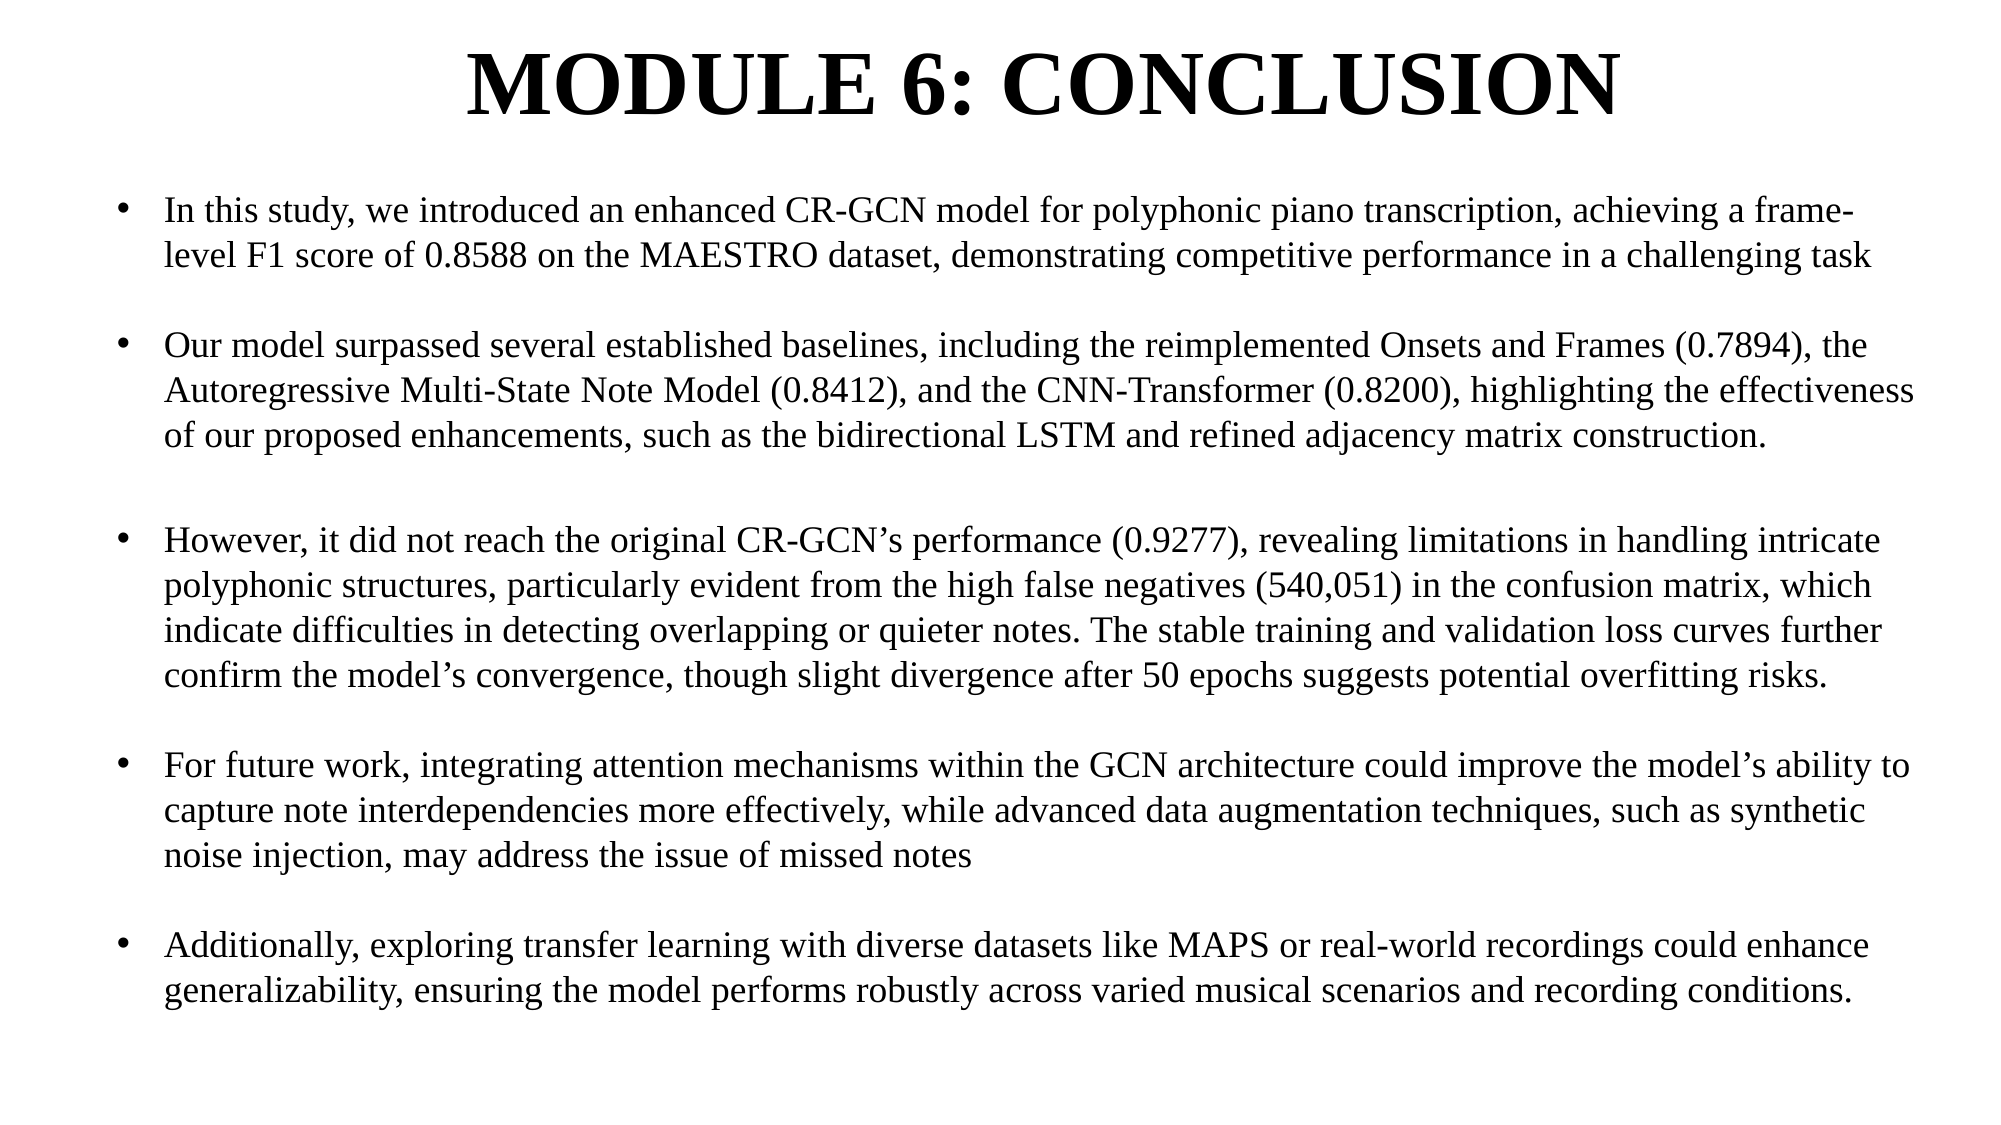

MODULE 6: CONCLUSION
In this study, we introduced an enhanced CR-GCN model for polyphonic piano transcription, achieving a frame-level F1 score of 0.8588 on the MAESTRO dataset, demonstrating competitive performance in a challenging task

Our model surpassed several established baselines, including the reimplemented Onsets and Frames (0.7894), the Autoregressive Multi-State Note Model (0.8412), and the CNN-Transformer (0.8200), highlighting the effectiveness of our proposed enhancements, such as the bidirectional LSTM and refined adjacency matrix construction.

However, it did not reach the original CR-GCN’s performance (0.9277), revealing limitations in handling intricate polyphonic structures, particularly evident from the high false negatives (540,051) in the confusion matrix, which indicate difficulties in detecting overlapping or quieter notes. The stable training and validation loss curves further confirm the model’s convergence, though slight divergence after 50 epochs suggests potential overfitting risks.

For future work, integrating attention mechanisms within the GCN architecture could improve the model’s ability to capture note interdependencies more effectively, while advanced data augmentation techniques, such as synthetic noise injection, may address the issue of missed notes

Additionally, exploring transfer learning with diverse datasets like MAPS or real-world recordings could enhance generalizability, ensuring the model performs robustly across varied musical scenarios and recording conditions.